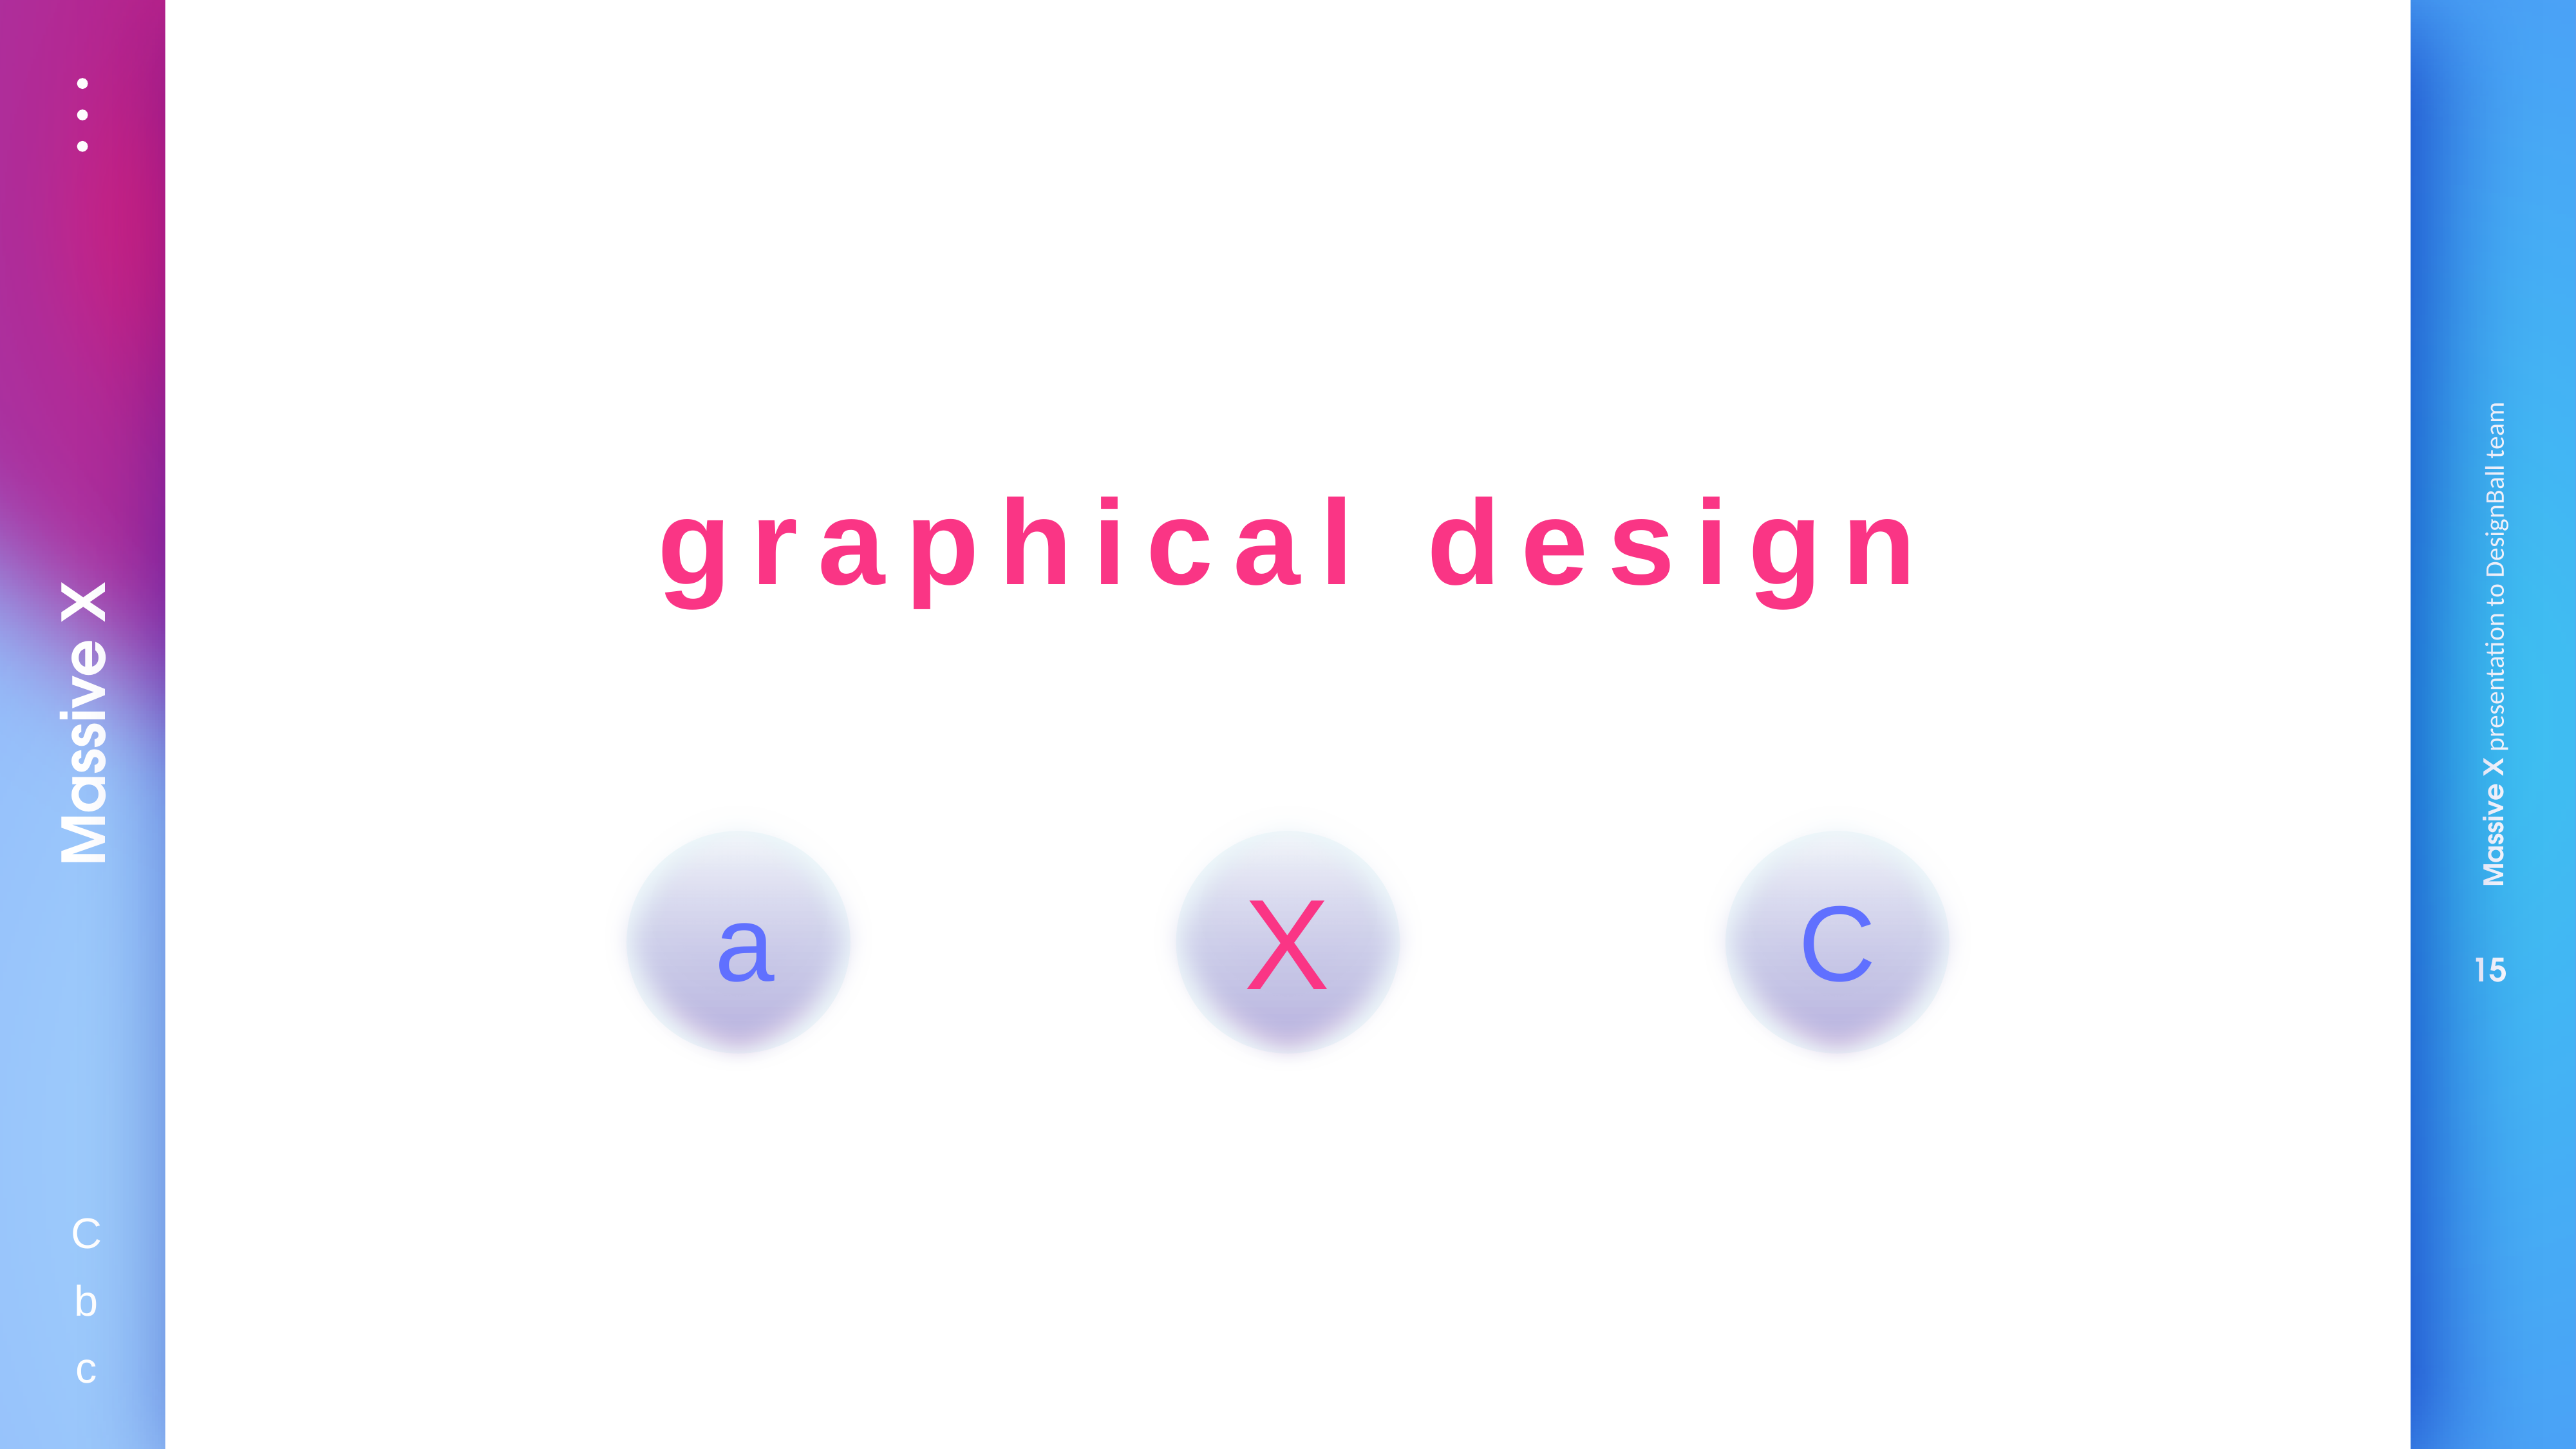

INSPIRING
graphical design

a

X

C
Research
Cras sed maximus ante, vel bibendum justo. Integer pulvinar erat in quam varius, at aliquam justo fringilla.
Data
Cras sed maximus ante, vel bibendum justo. Integer pulvinar erat in quam varius, at aliquam justo fringilla.
Business
Cras sed maximus ante, vel bibendum justo. Integer pulvinar erat in quam varius, at aliquam justo fringilla.